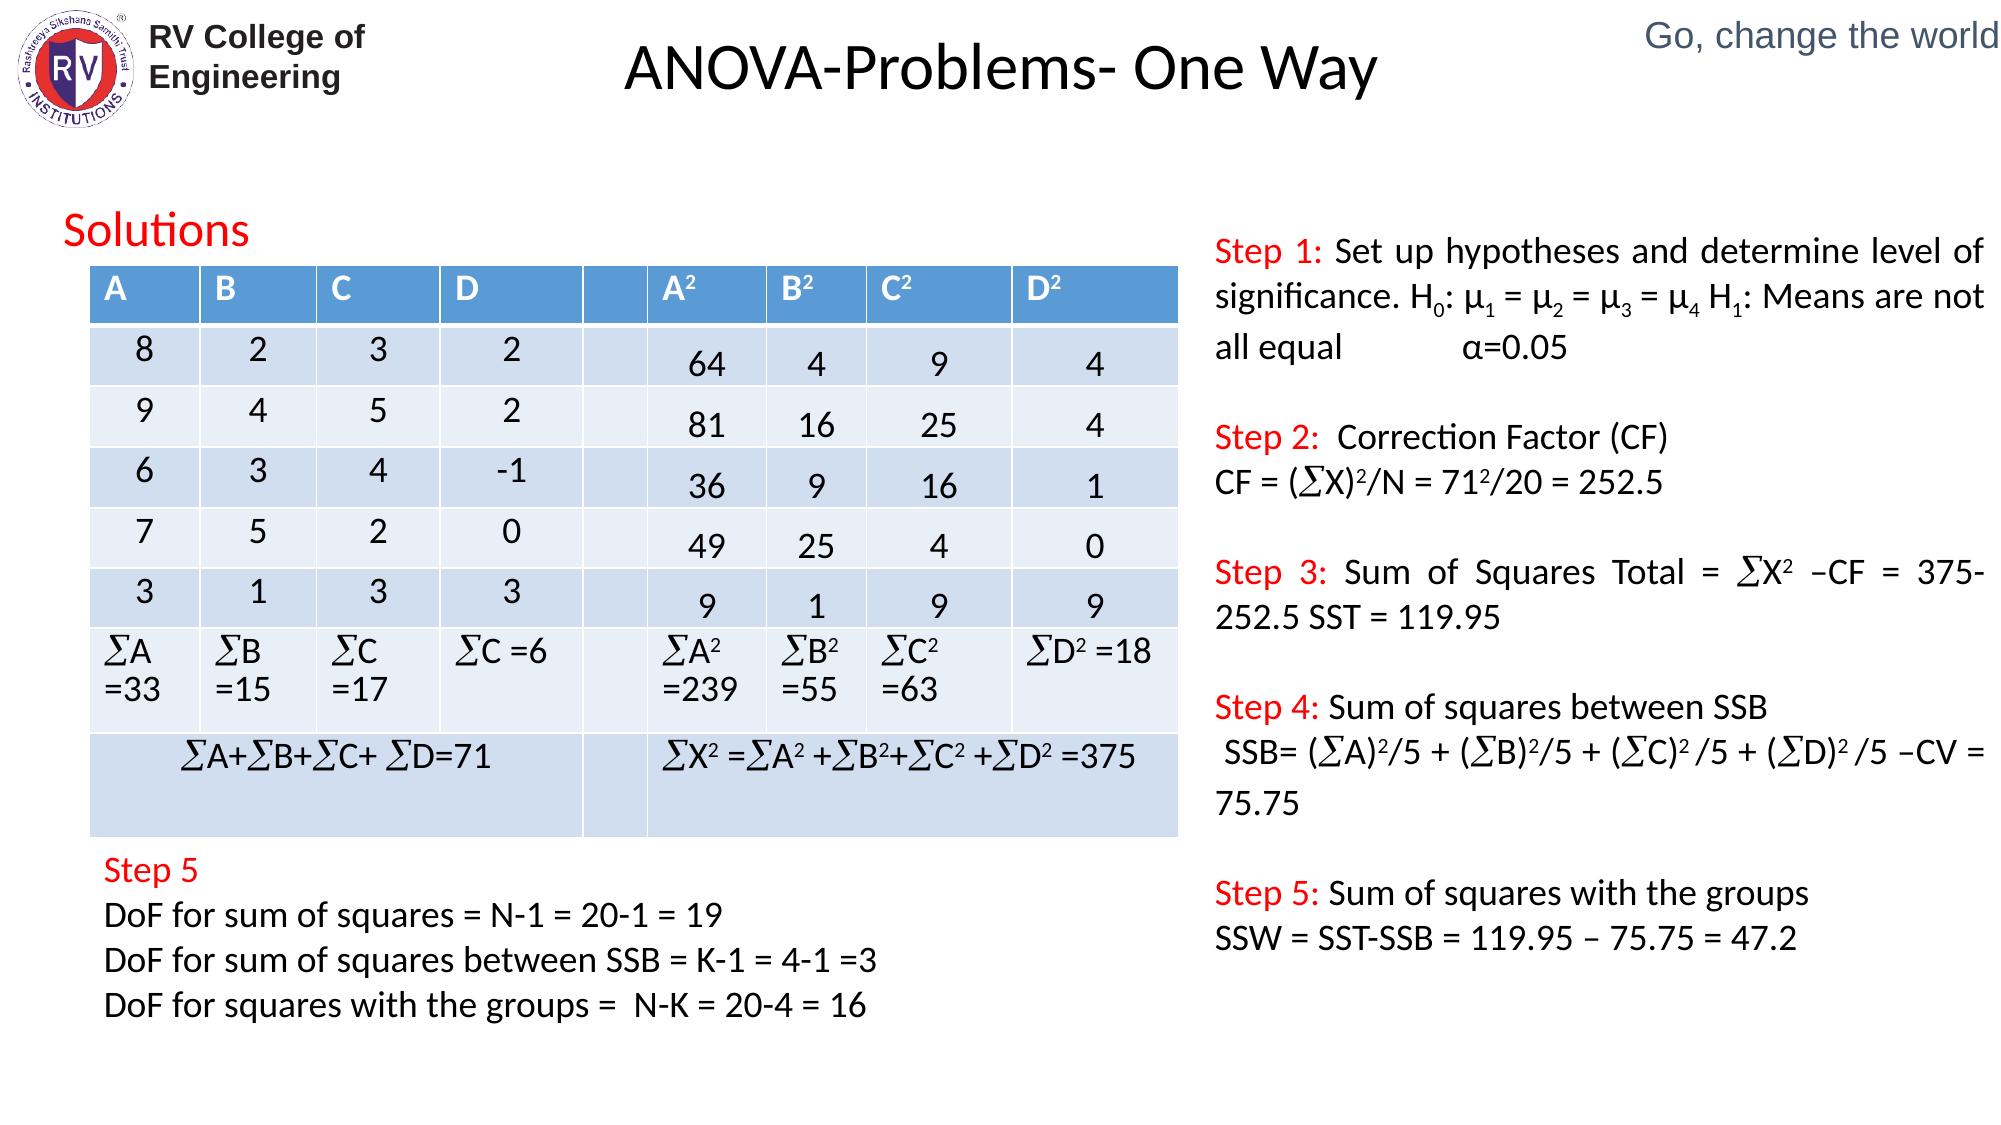

ANOVA-Problems- One Way

Solutions
Step 1: Set up hypotheses and determine level of significance. H0: μ1 = μ2 = μ3 = μ4 H1: Means are not all equal              α=0.05

Step 2:  Correction Factor (CF)
CF = (∑X)2/N = 712/20 = 252.5

Step 3: Sum of Squares Total = ∑X2 –CF = 375-252.5 SST = 119.95

Step 4: Sum of squares between SSB
 SSB= (∑A)2/5 + (∑B)2/5 + (∑C)2 /5 + (∑D)2 /5 –CV = 75.75

Step 5: Sum of squares with the groups
SSW = SST-SSB = 119.95 – 75.75 = 47.2

| A | B | C | D |  | A2 | B2 | C2 | D2 |
| --- | --- | --- | --- | --- | --- | --- | --- | --- |
| 8 | 2 | 3 | 2 |  | 64 | 4 | 9 | 4 |
| 9 | 4 | 5 | 2 |  | 81 | 16 | 25 | 4 |
| 6 | 3 | 4 | -1 |  | 36 | 9 | 16 | 1 |
| 7 | 5 | 2 | 0 |  | 49 | 25 | 4 | 0 |
| 3 | 1 | 3 | 3 |  | 9 | 1 | 9 | 9 |
| ∑A =33 | ∑B =15 | ∑C =17 | ∑C =6 |  | ∑A2 =239 | ∑B2=55 | ∑C2 =63 | ∑D2 =18 |
| ∑A+∑B+∑C+ ∑D=71 |  |  |  |  | ∑X2 =∑A2 +∑B2+∑C2 +∑D2 =375 |  |  |  |
Step 5
DoF for sum of squares = N-1 = 20-1 = 19
DoF for sum of squares between SSB = K-1 = 4-1 =3
DoF for squares with the groups =  N-K = 20-4 = 16